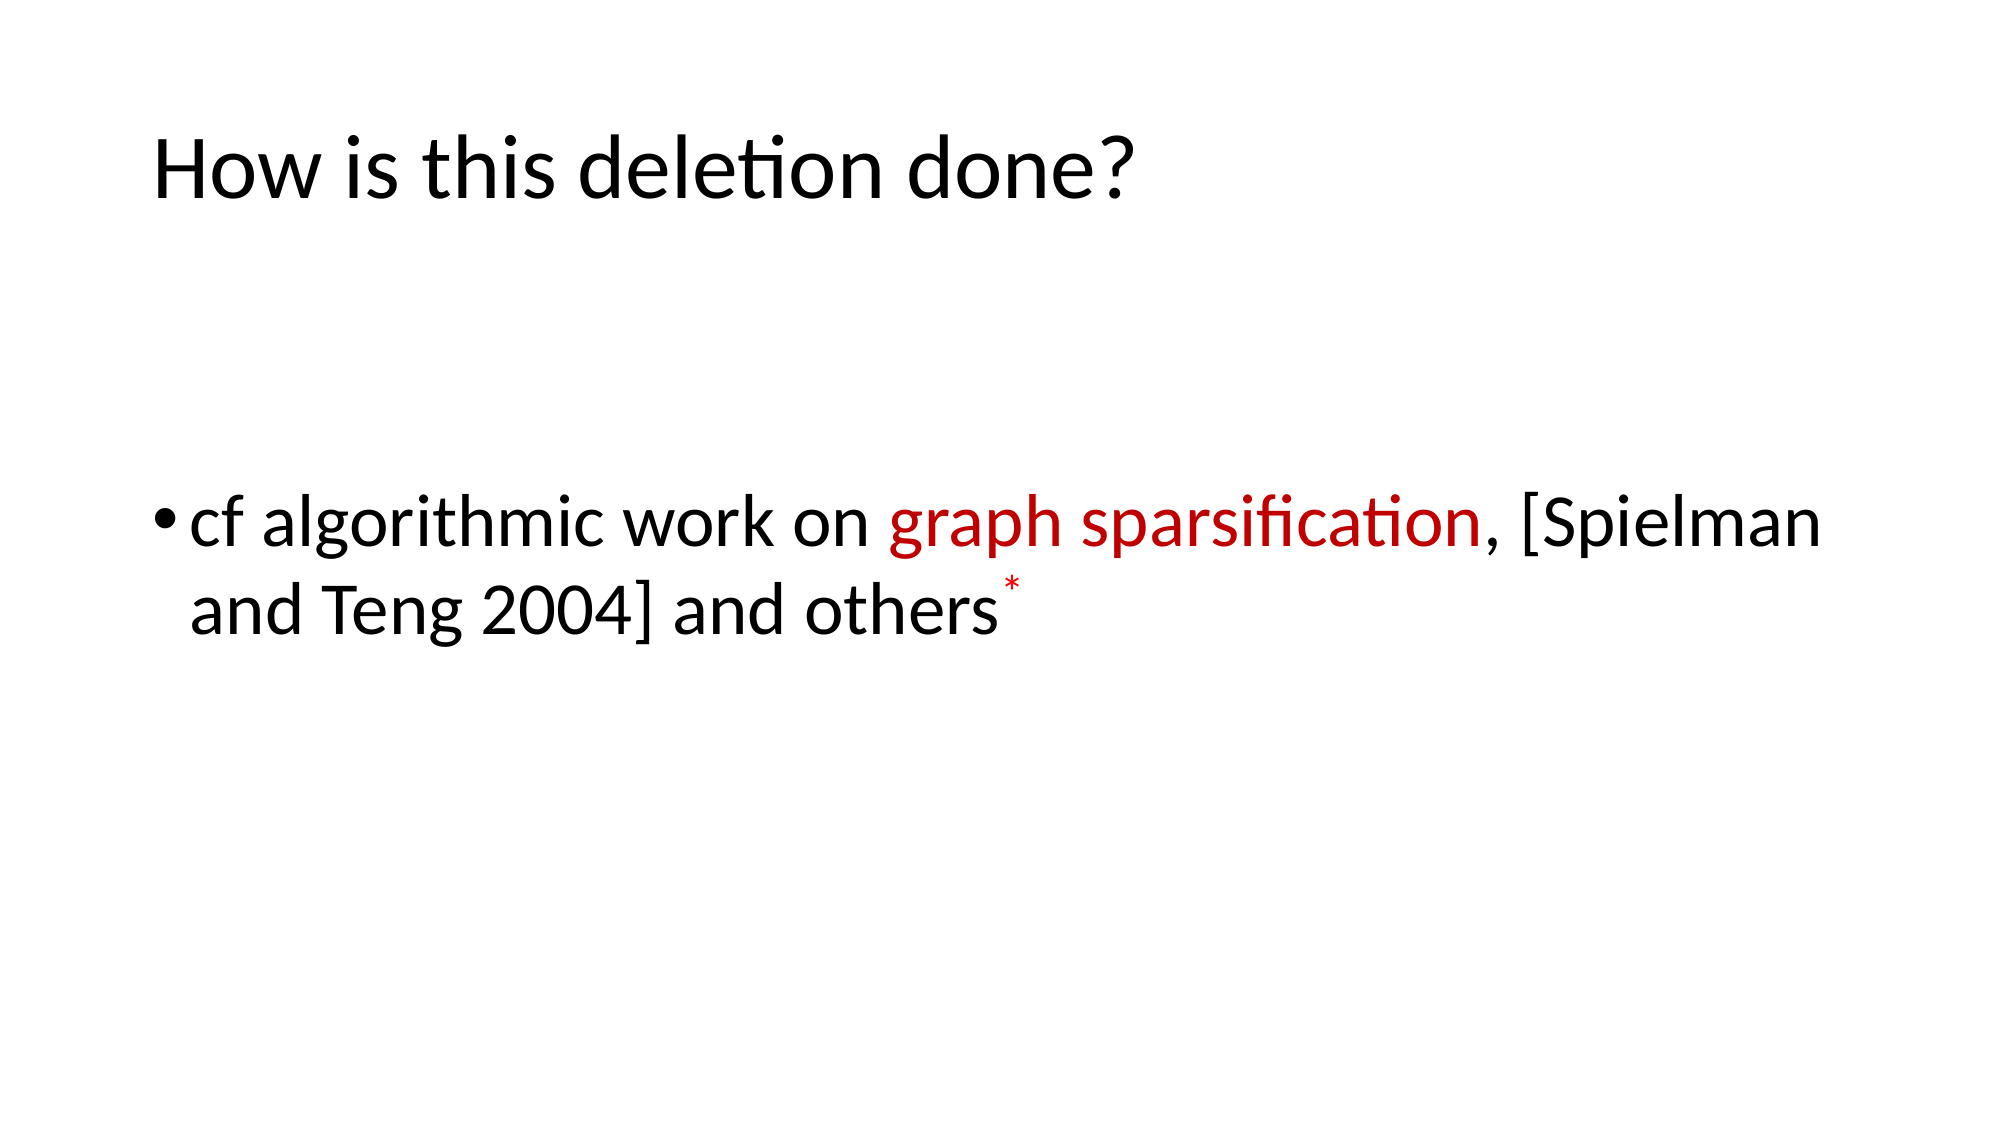

# How is this deletion done?

cf algorithmic work on graph sparsification, [Spielman and Teng 2004] and others*